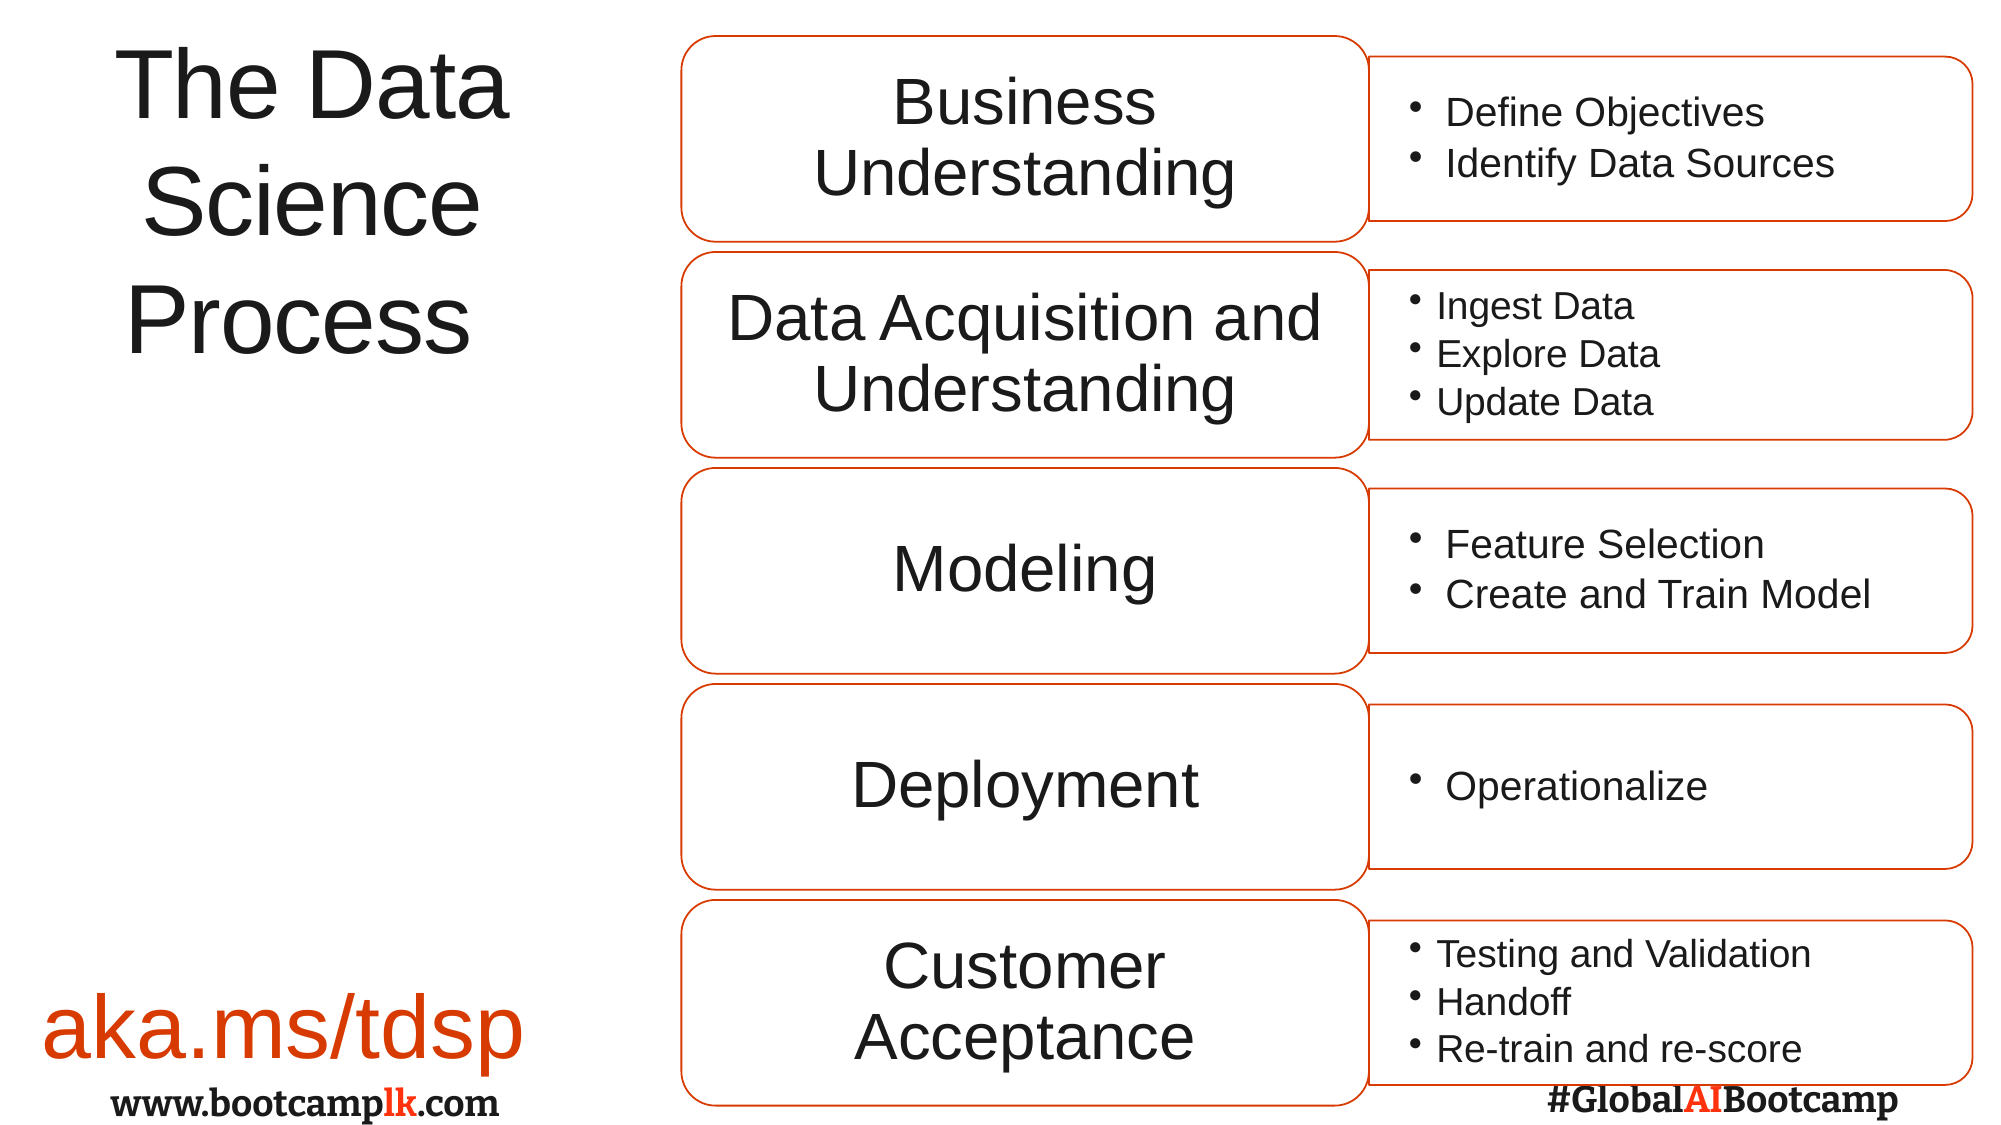

The Data Science Process
Business Understanding
Define Objectives
Identify Data Sources
Data Acquisition and Understanding
Ingest Data
Explore Data
Update Data
Modeling
Feature Selection
Create and Train Model
Deployment
Operationalize
Customer Acceptance
Testing and Validation
Handoff
Re-train and re-score
aka.ms/tdsp